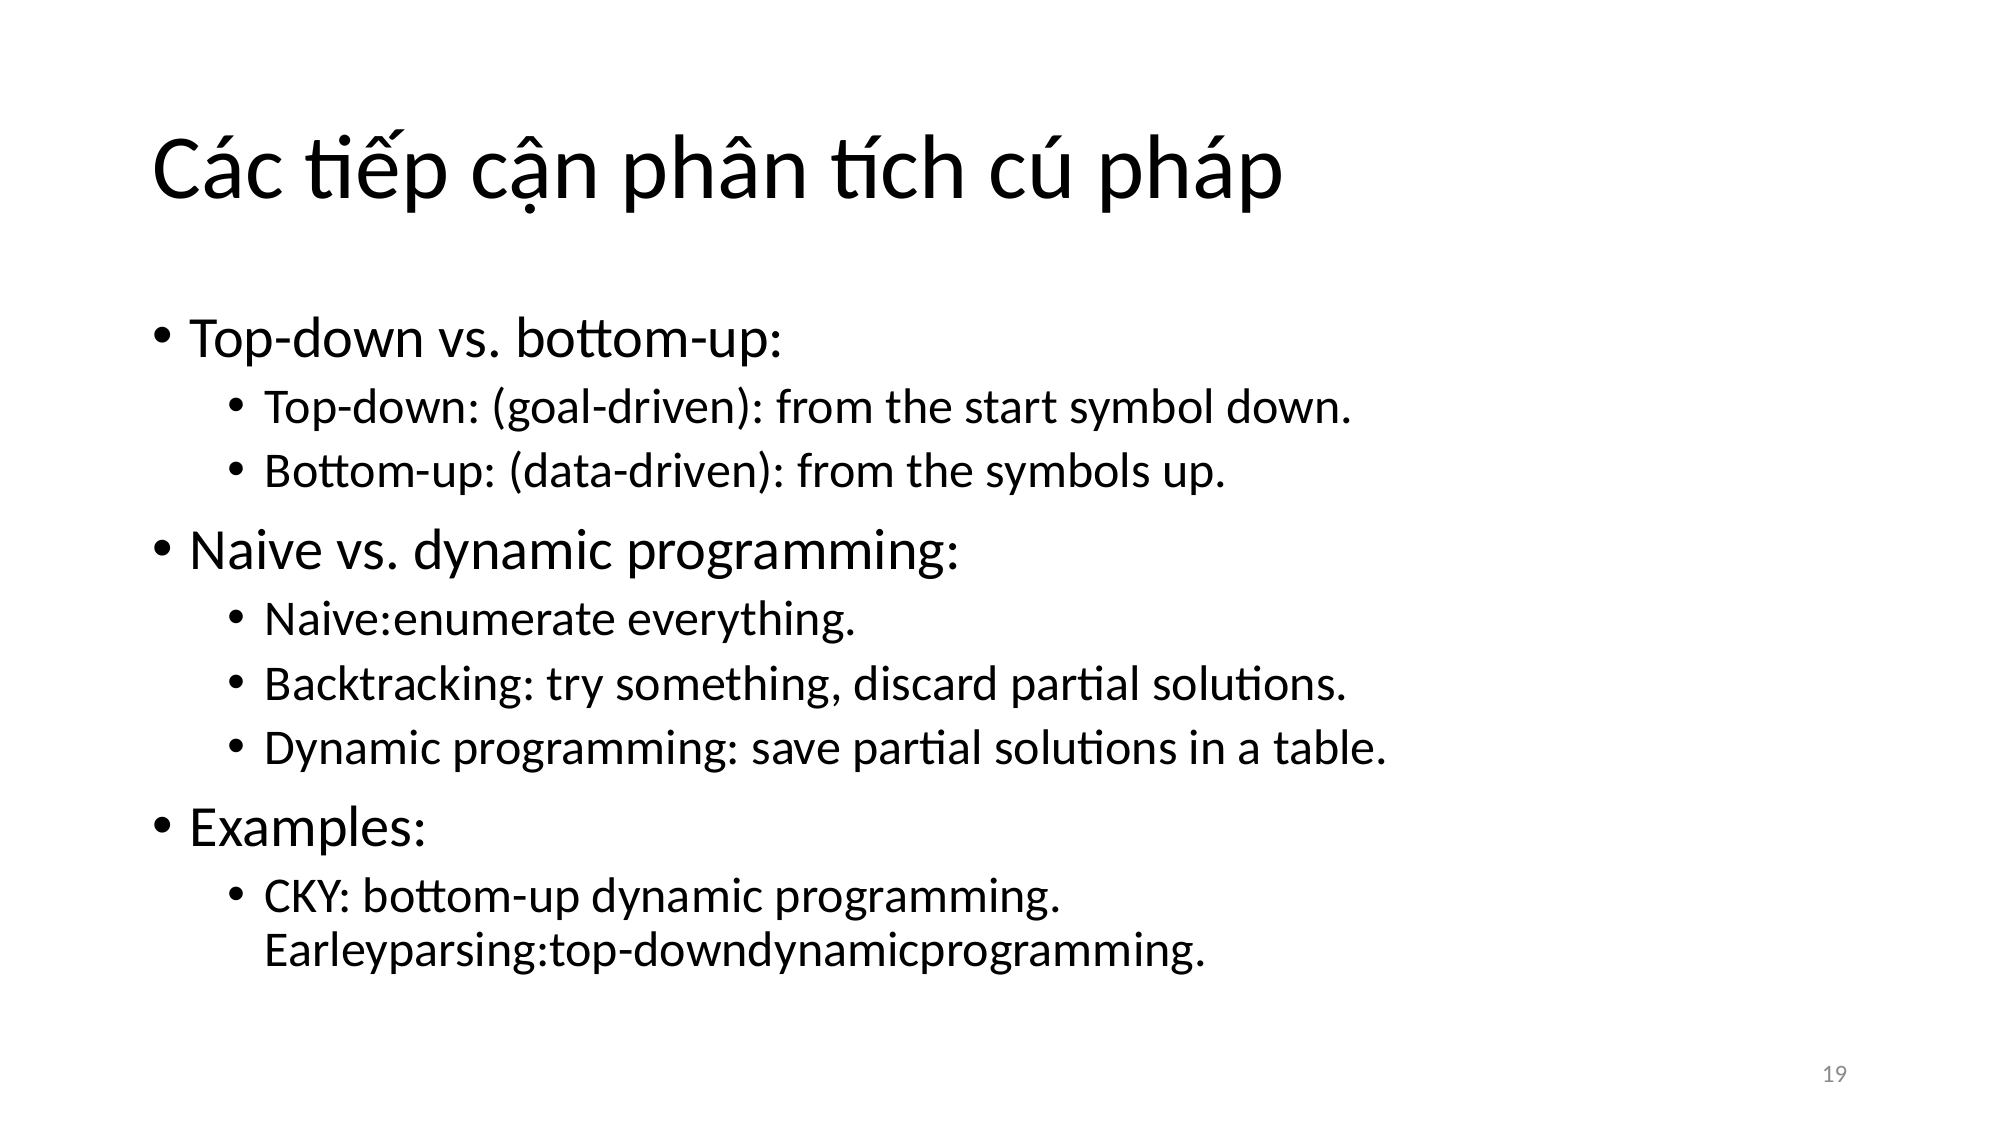

# Các tiếp cận phân tích cú pháp
Top-down vs. bottom-up:
Top-down: (goal-driven): from the start symbol down.
Bottom-up: (data-driven): from the symbols up.
Naive vs. dynamic programming:
Naive:enumerate everything.
Backtracking: try something, discard partial solutions.
Dynamic programming: save partial solutions in a table.
Examples:
CKY: bottom-up dynamic programming.
Earleyparsing:top-downdynamicprogramming.

19